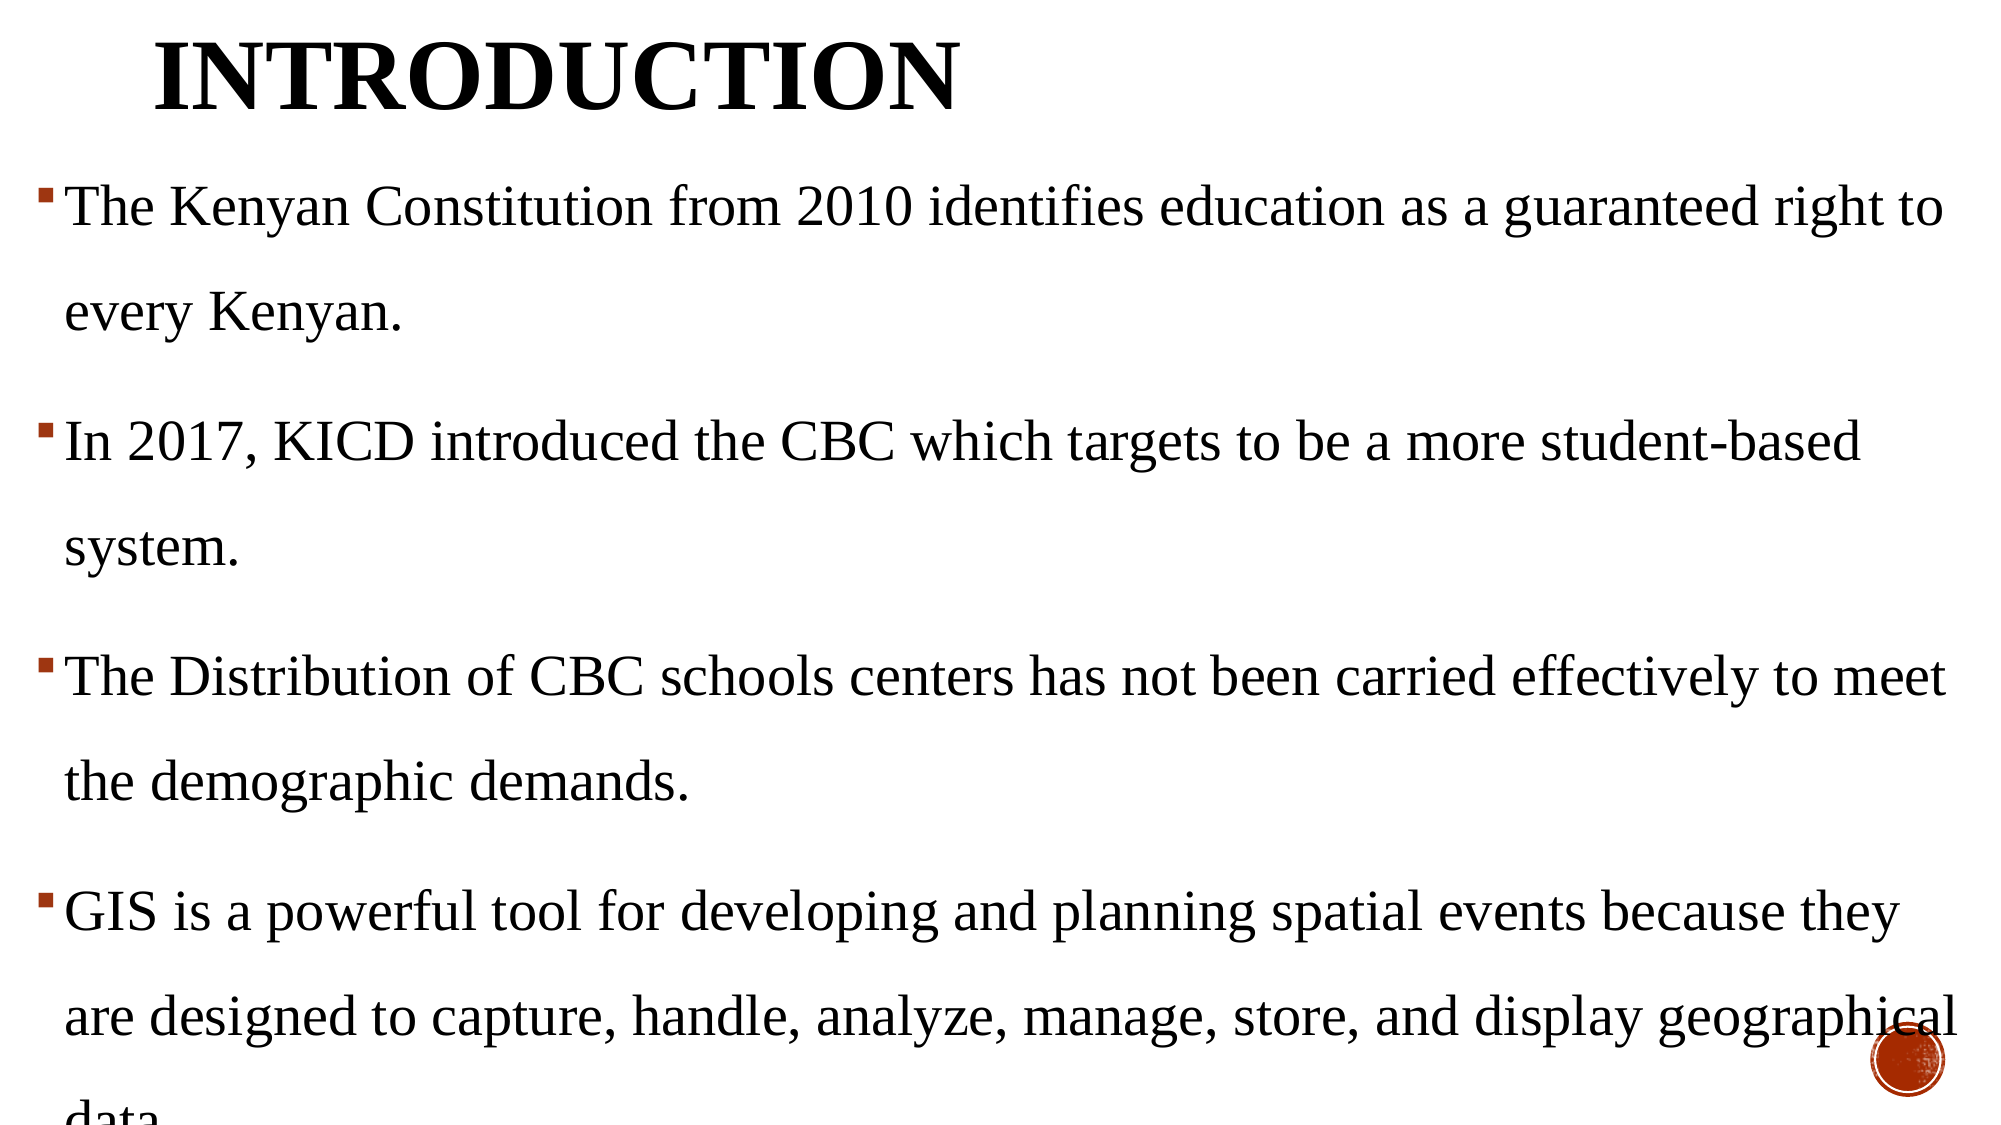

# Introduction
The Kenyan Constitution from 2010 identifies education as a guaranteed right to every Kenyan.
In 2017, KICD introduced the CBC which targets to be a more student-based system.
The Distribution of CBC schools centers has not been carried effectively to meet the demographic demands.
GIS is a powerful tool for developing and planning spatial events because they are designed to capture, handle, analyze, manage, store, and display geographical data.